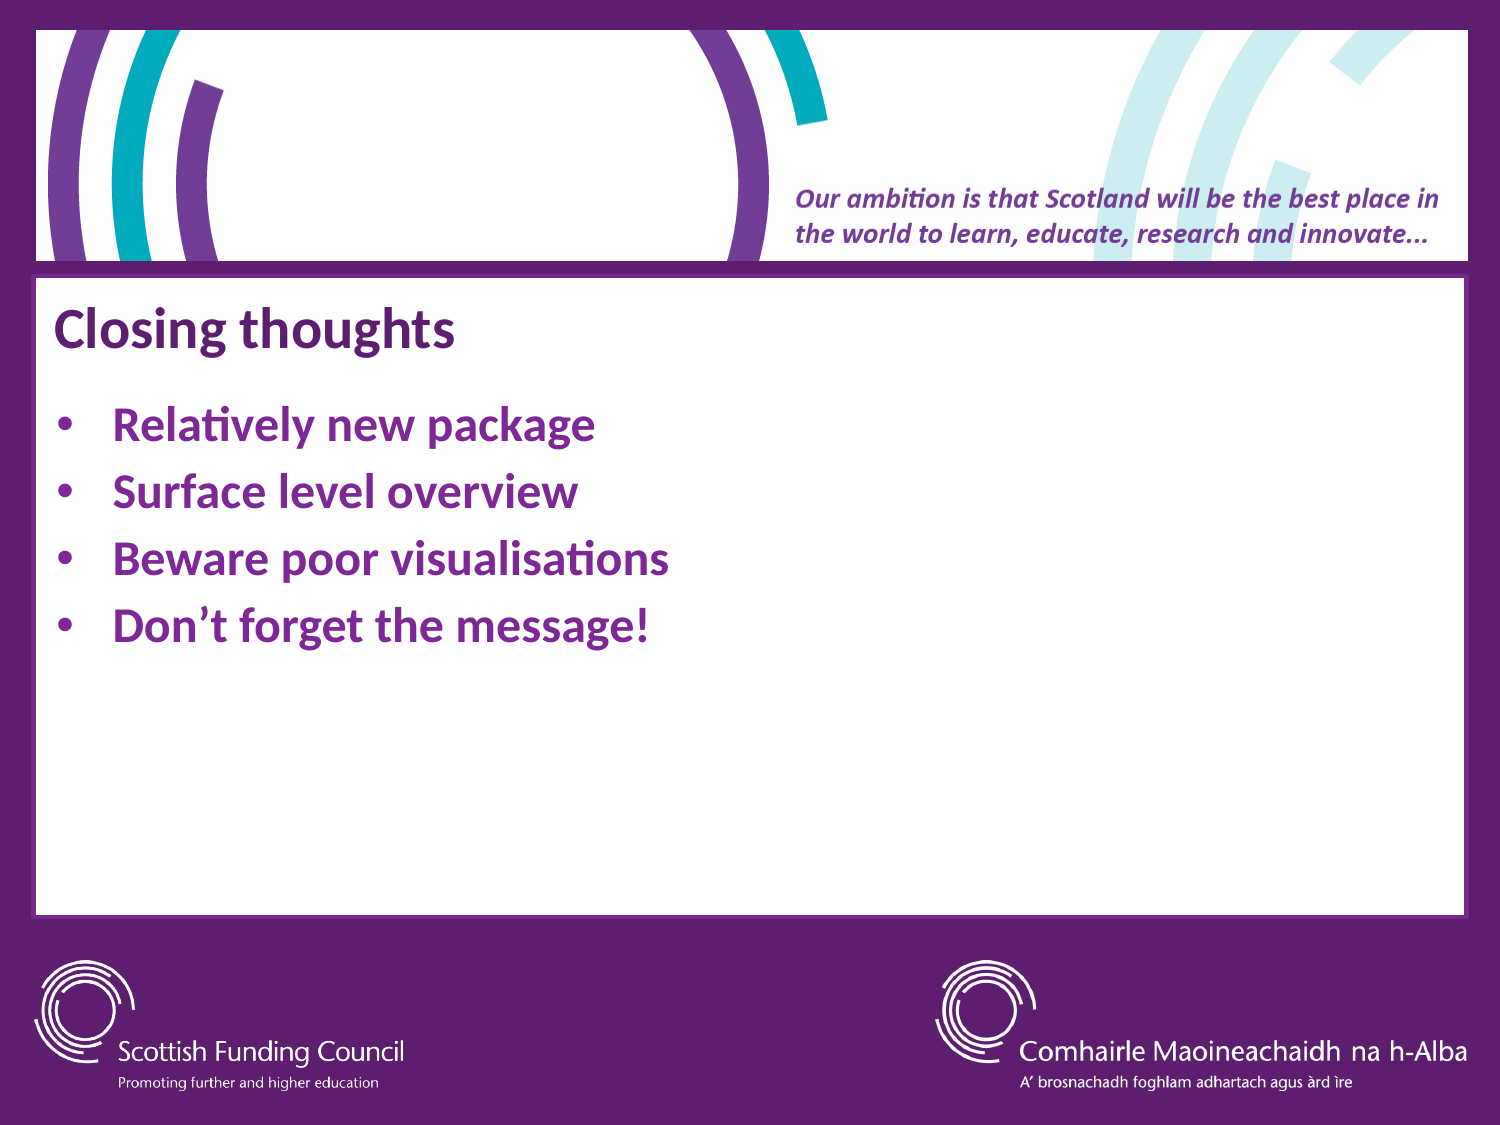

# Closing thoughts
Relatively new package
Surface level overview
Beware poor visualisations
Don’t forget the message!